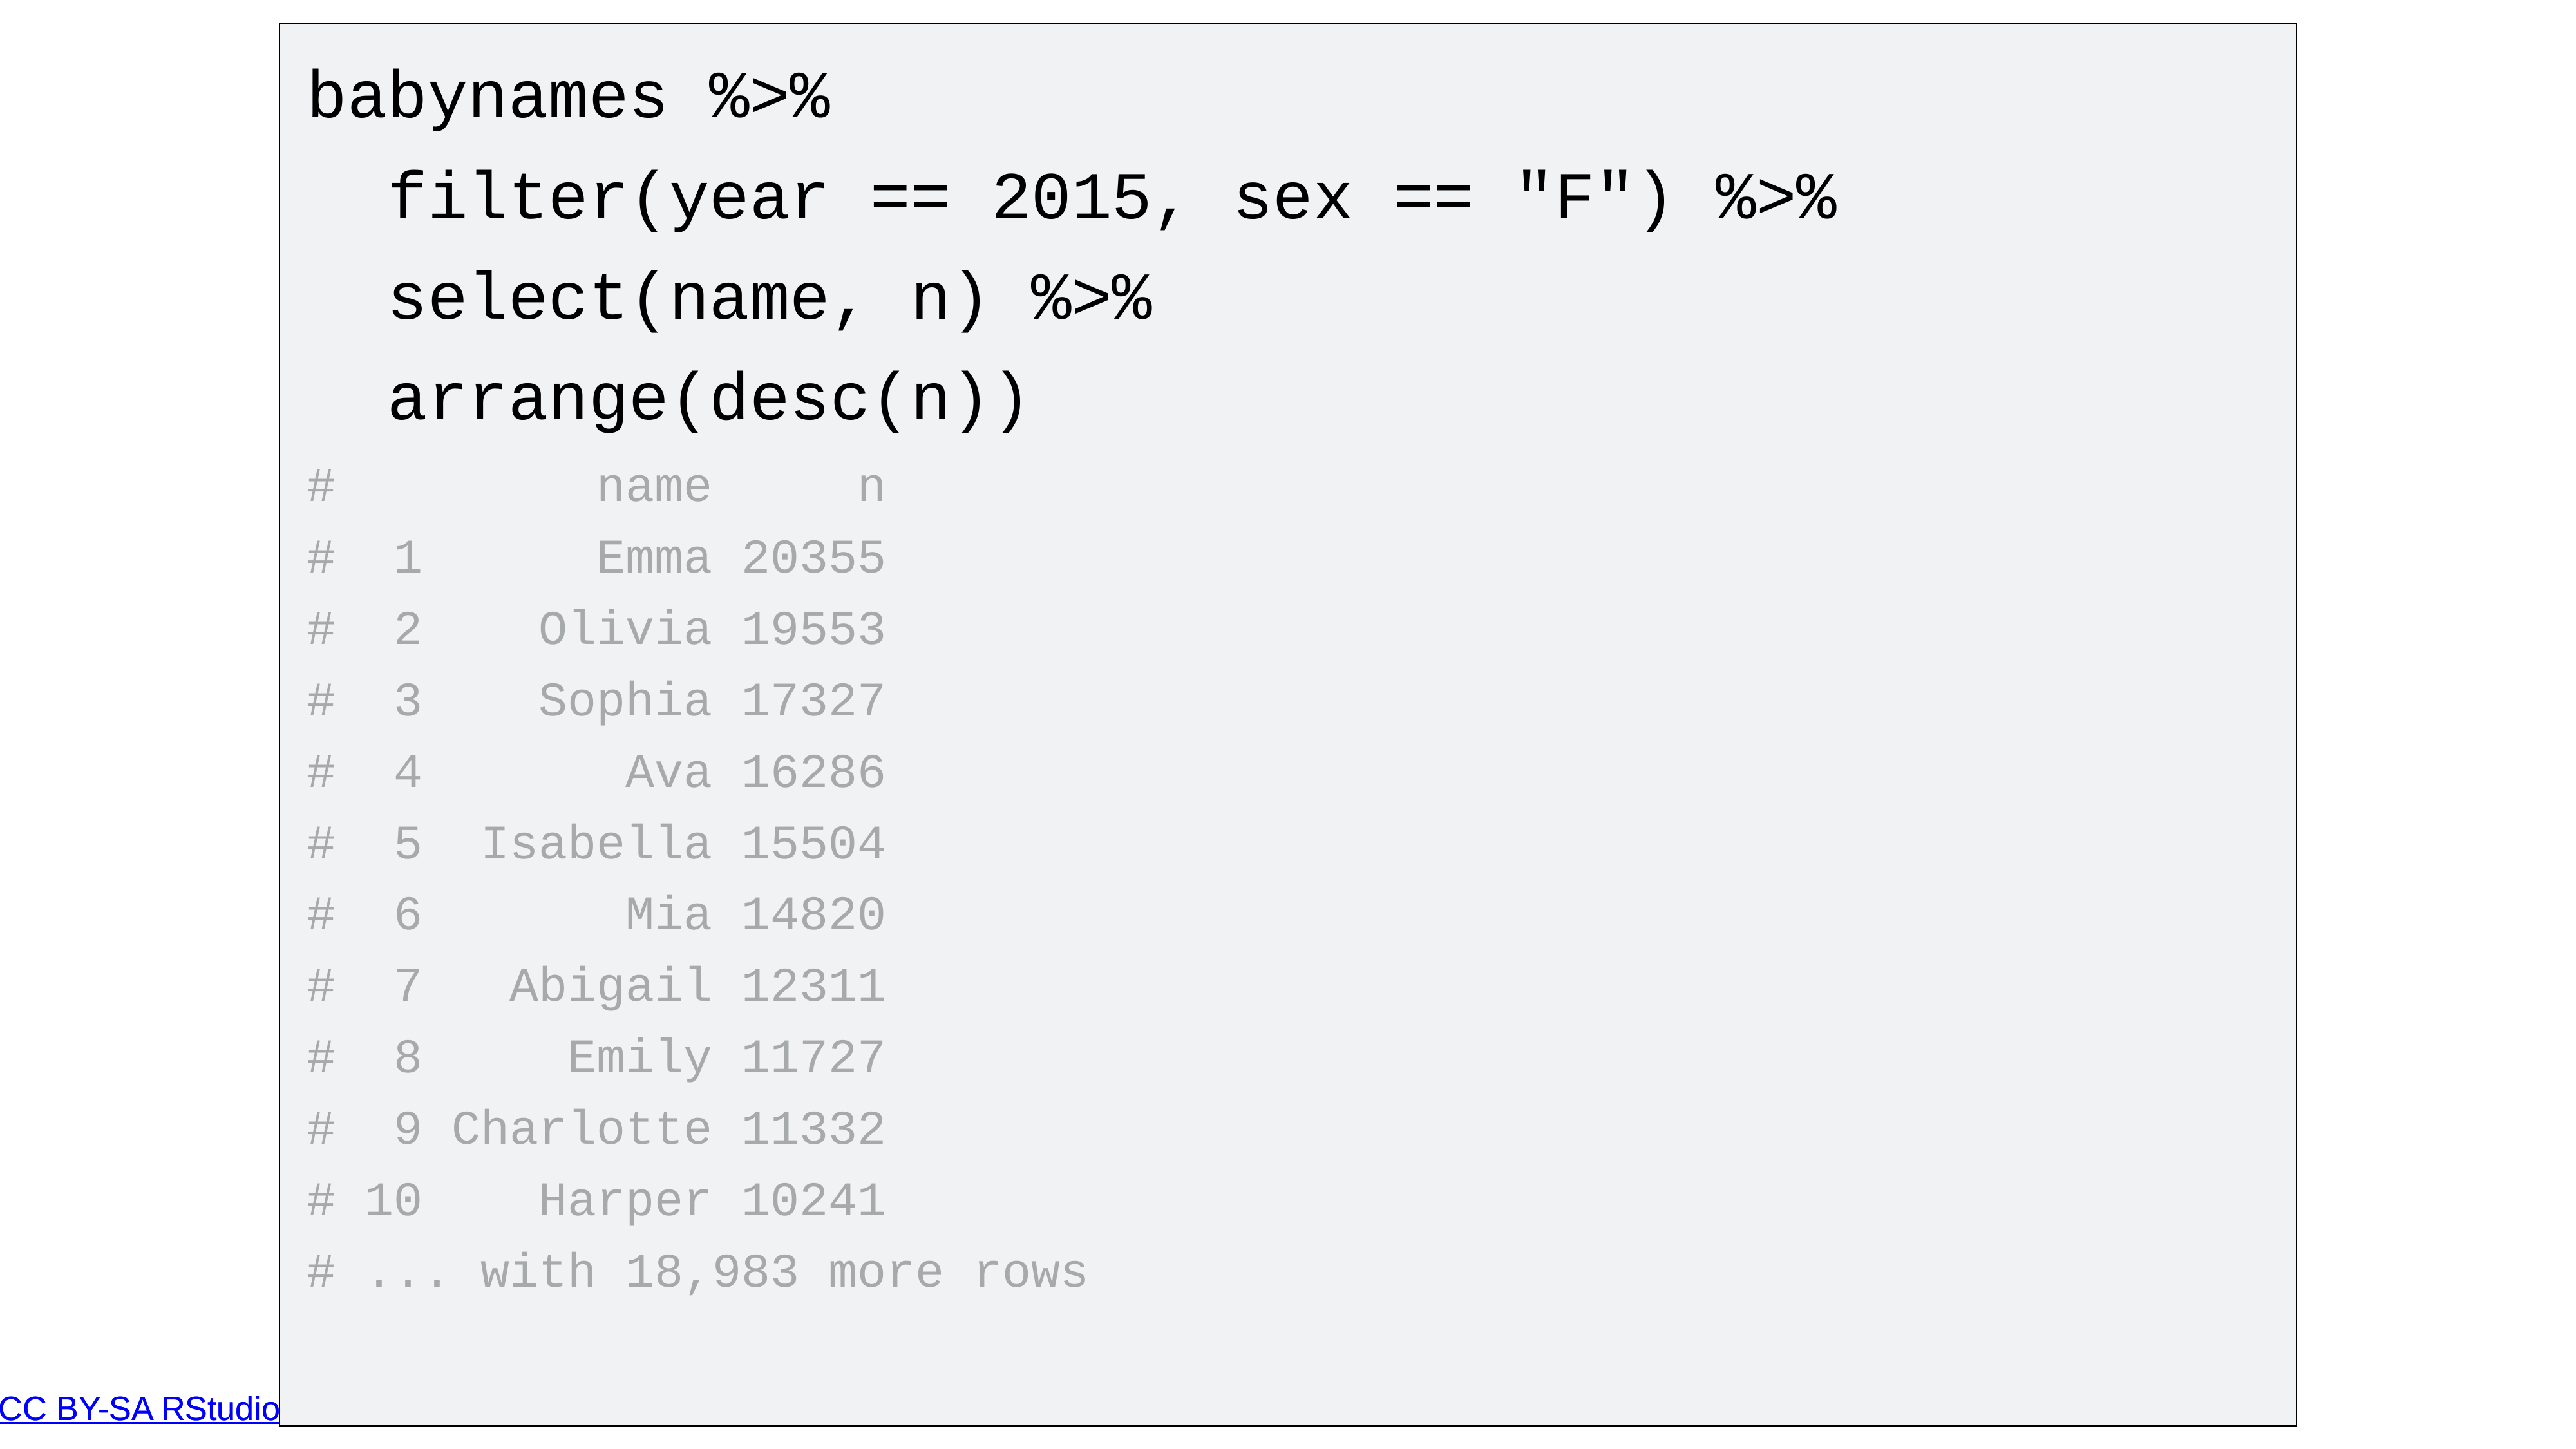

babynames %>%
  filter(year == 2015, sex == "F") %>%
  select(name, n) %>%
  arrange(desc(n))
#         name     n
#  1      Emma 20355
#  2    Olivia 19553
#  3    Sophia 17327
#  4       Ava 16286
#  5  Isabella 15504
#  6       Mia 14820
#  7   Abigail 12311
#  8     Emily 11727
#  9 Charlotte 11332
# 10    Harper 10241
# ... with 18,983 more rows
CC BY-SA RStudio